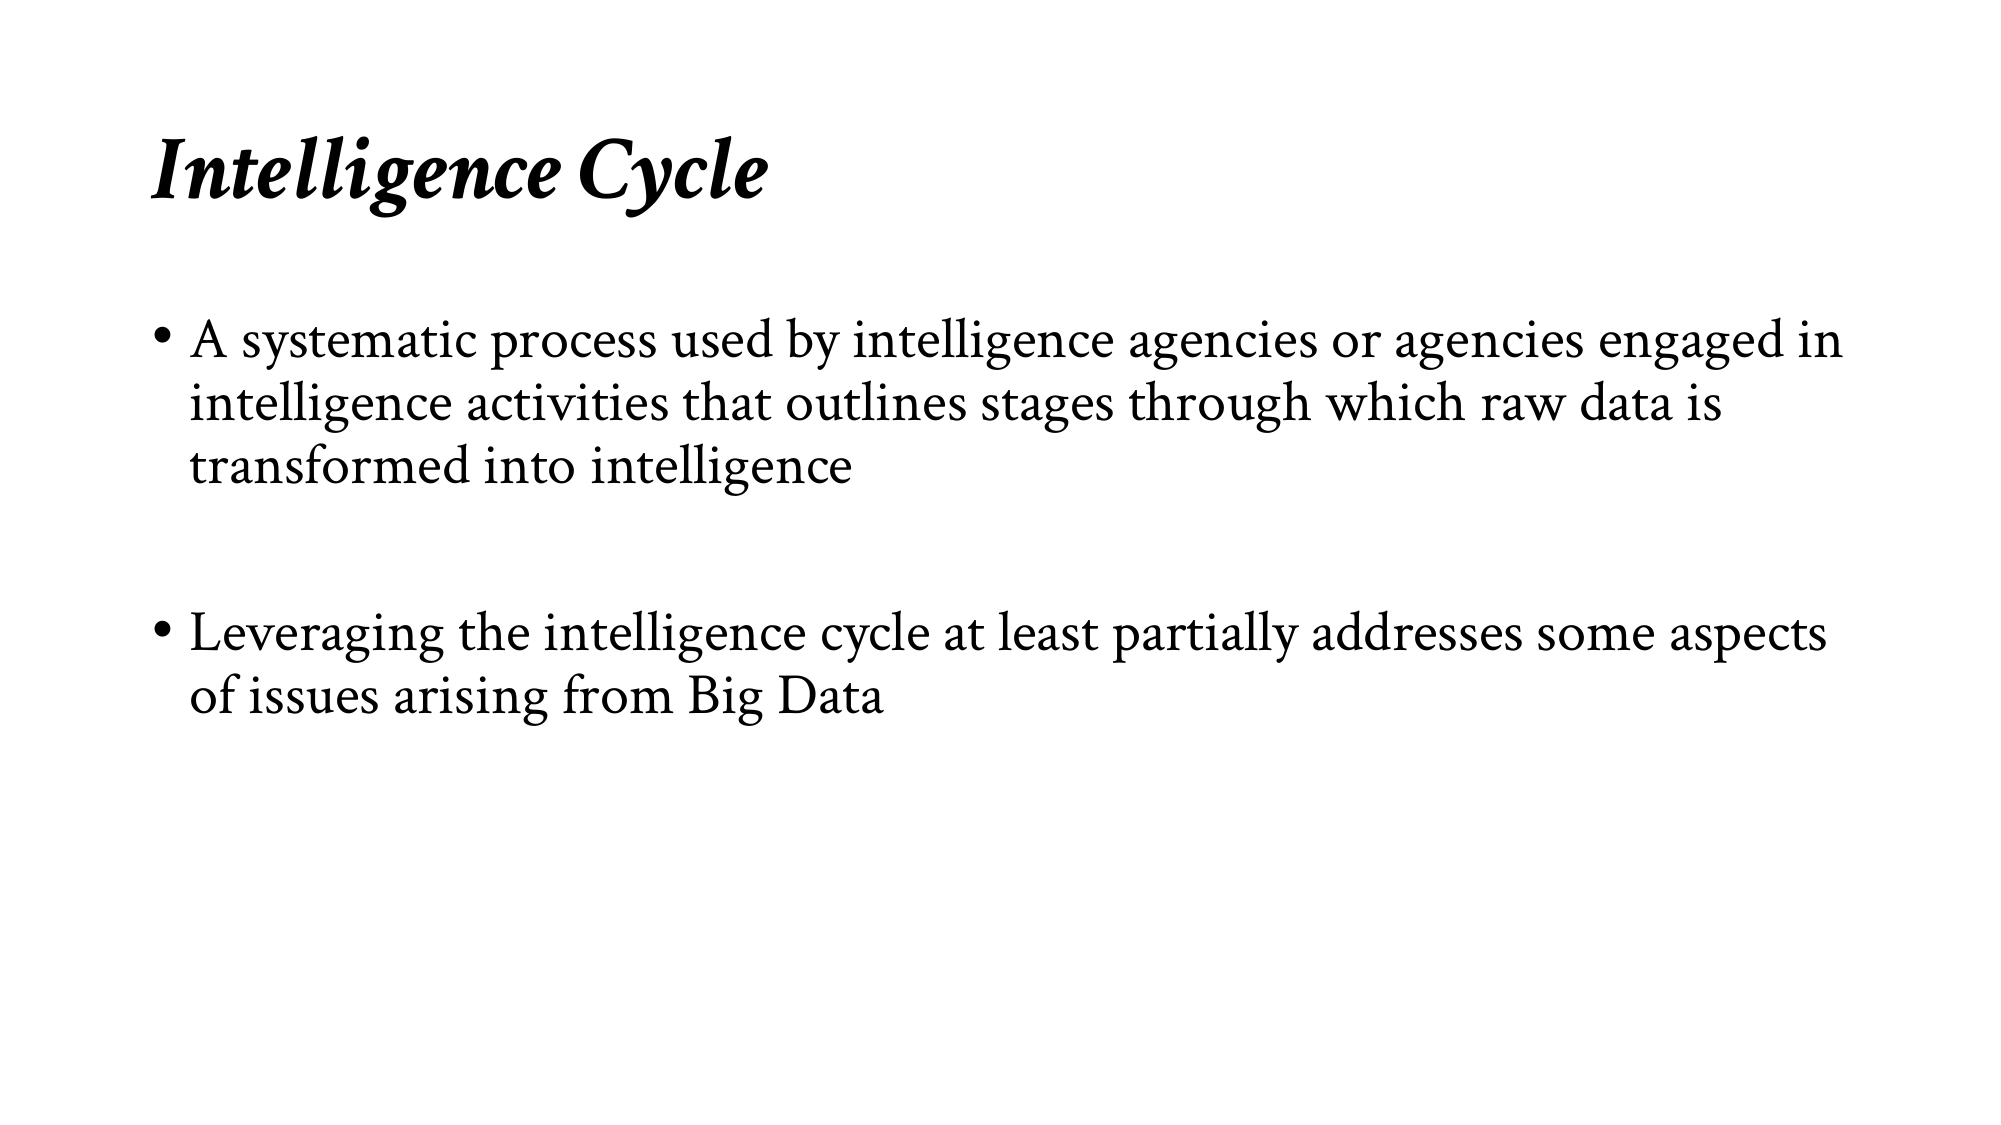

# Intelligence Cycle
A systematic process used by intelligence agencies or agencies engaged in intelligence activities that outlines stages through which raw data is transformed into intelligence

Leveraging the intelligence cycle at least partially addresses some aspects of issues arising from Big Data